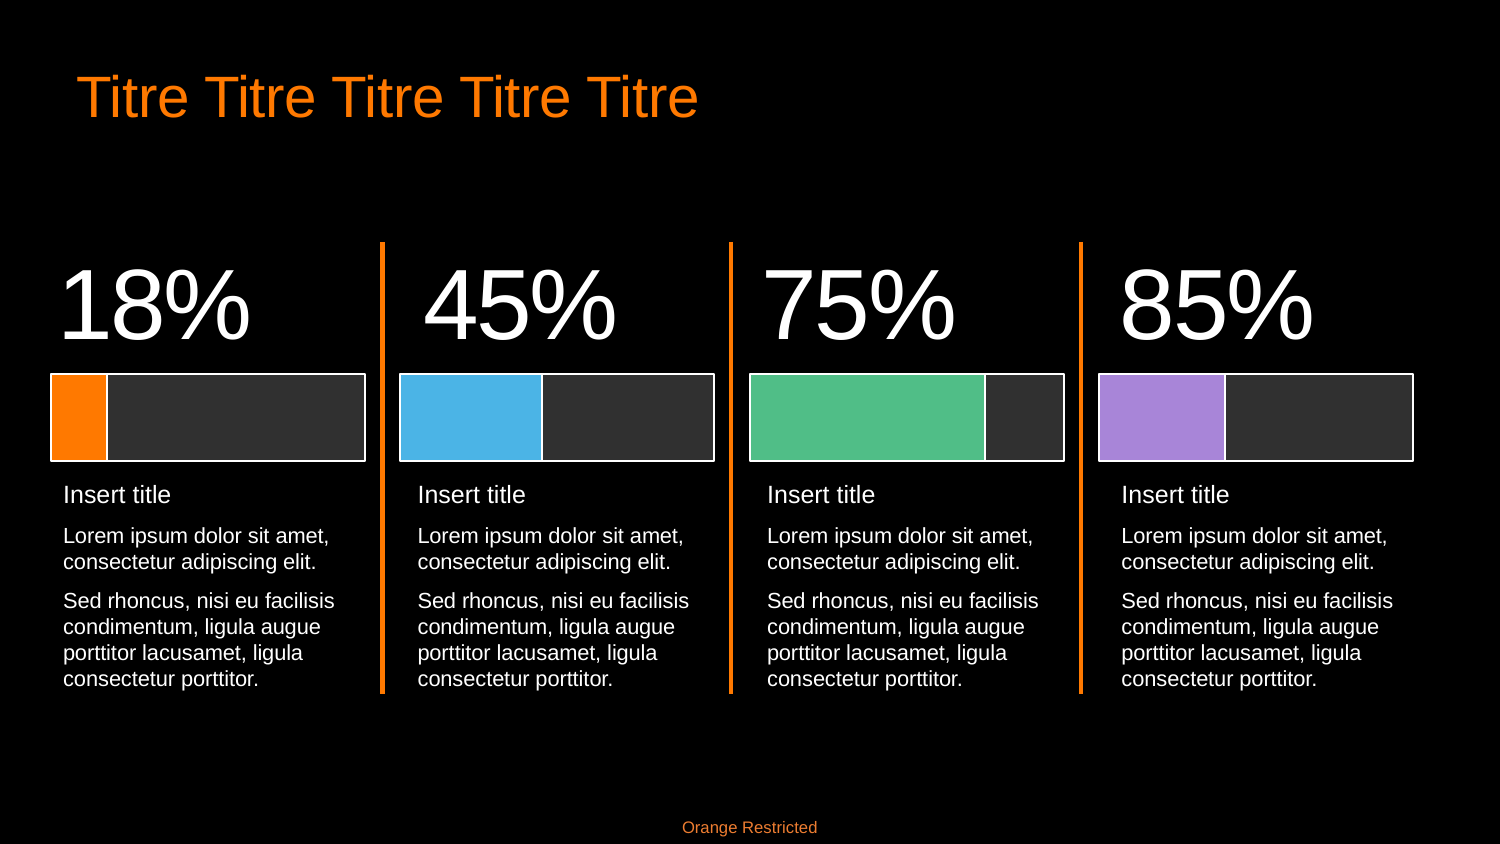

# Titre Titre Titre Titre Titre
18%
45%
75%
85%

### Chart

| Category | Series 1 | Series 2 |
|---|---|---|
| Category 1 | 18.0 | 82.0 |

### Chart

| Category | Series 1 | Series 2 |
|---|---|---|
| Category 1 | 45.0 | 55.0 |

### Chart

| Category | Series 1 | Series 2 |
|---|---|---|
| Category 1 | 75.0 | 25.0 |

### Chart

| Category | Series 1 | Series 2 |
|---|---|---|
| Category 1 | 85.0 | 15.0 |
Insert title
Lorem ipsum dolor sit amet, consectetur adipiscing elit.
Sed rhoncus, nisi eu facilisis condimentum, ligula augue porttitor lacusamet, ligula consectetur porttitor.
Insert title
Lorem ipsum dolor sit amet, consectetur adipiscing elit.
Sed rhoncus, nisi eu facilisis condimentum, ligula augue porttitor lacusamet, ligula consectetur porttitor.
Insert title
Lorem ipsum dolor sit amet, consectetur adipiscing elit.
Sed rhoncus, nisi eu facilisis condimentum, ligula augue porttitor lacusamet, ligula consectetur porttitor.
Insert title
Lorem ipsum dolor sit amet, consectetur adipiscing elit.
Sed rhoncus, nisi eu facilisis condimentum, ligula augue porttitor lacusamet, ligula consectetur porttitor.